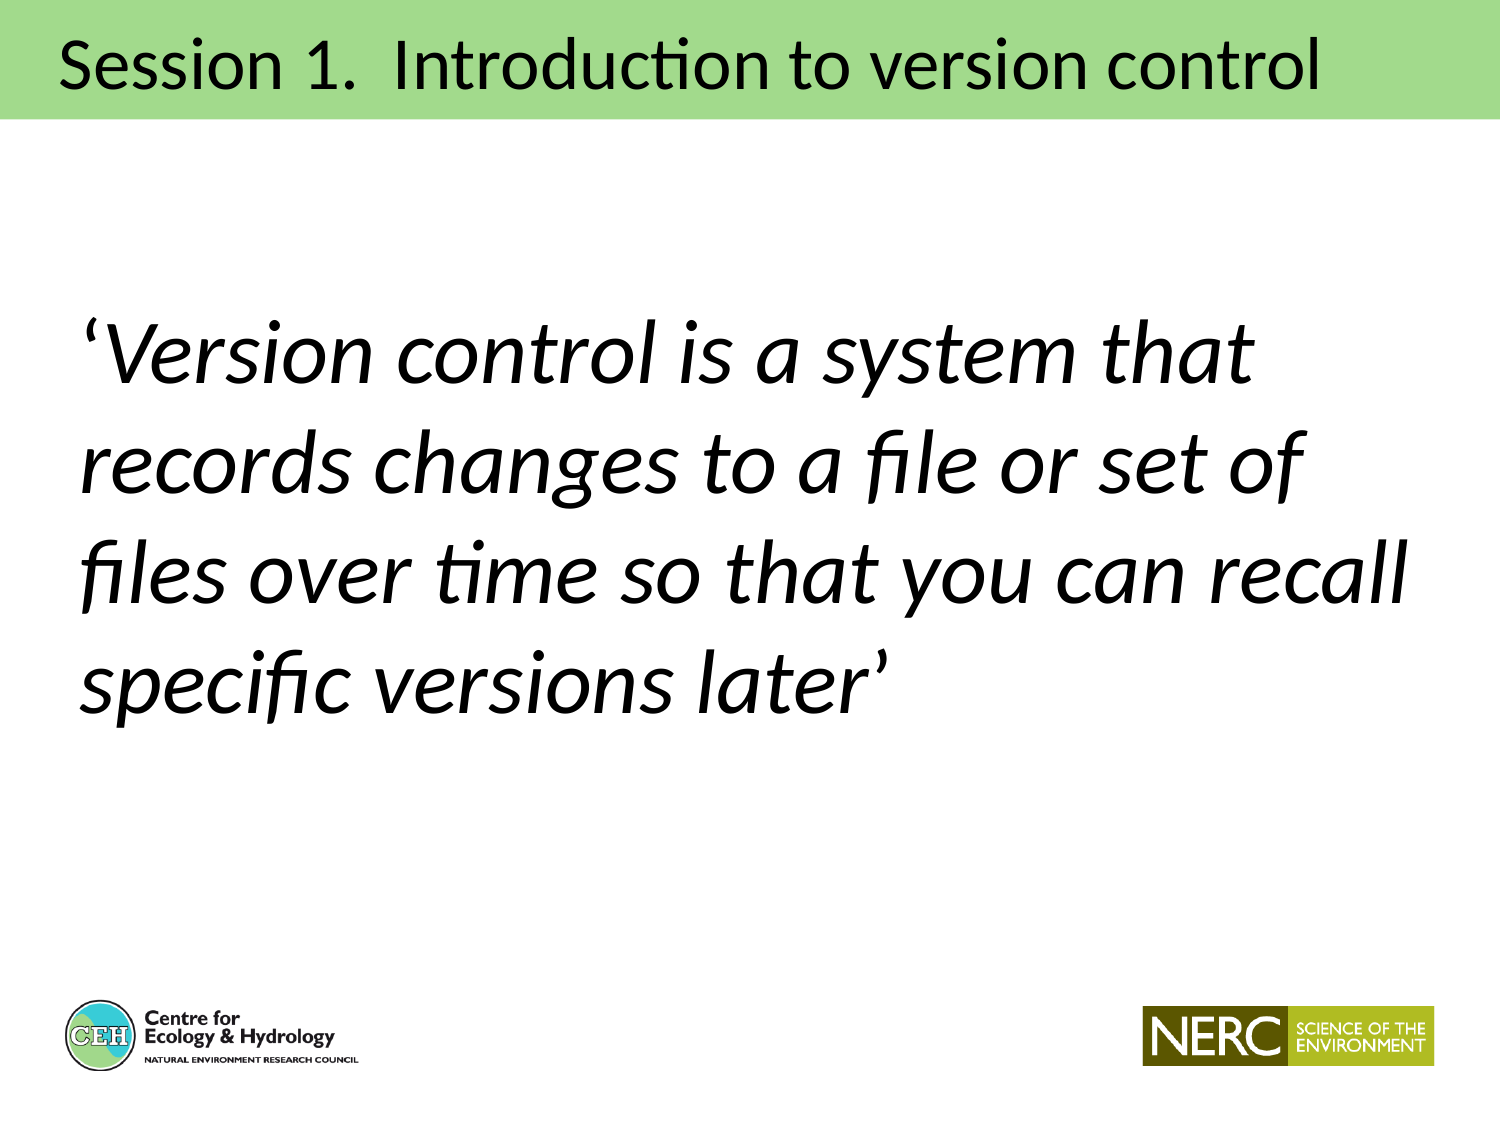

Session 1.  Introduction to version control
‘Version control is a system that records changes to a file or set of files over time so that you can recall specific versions later’